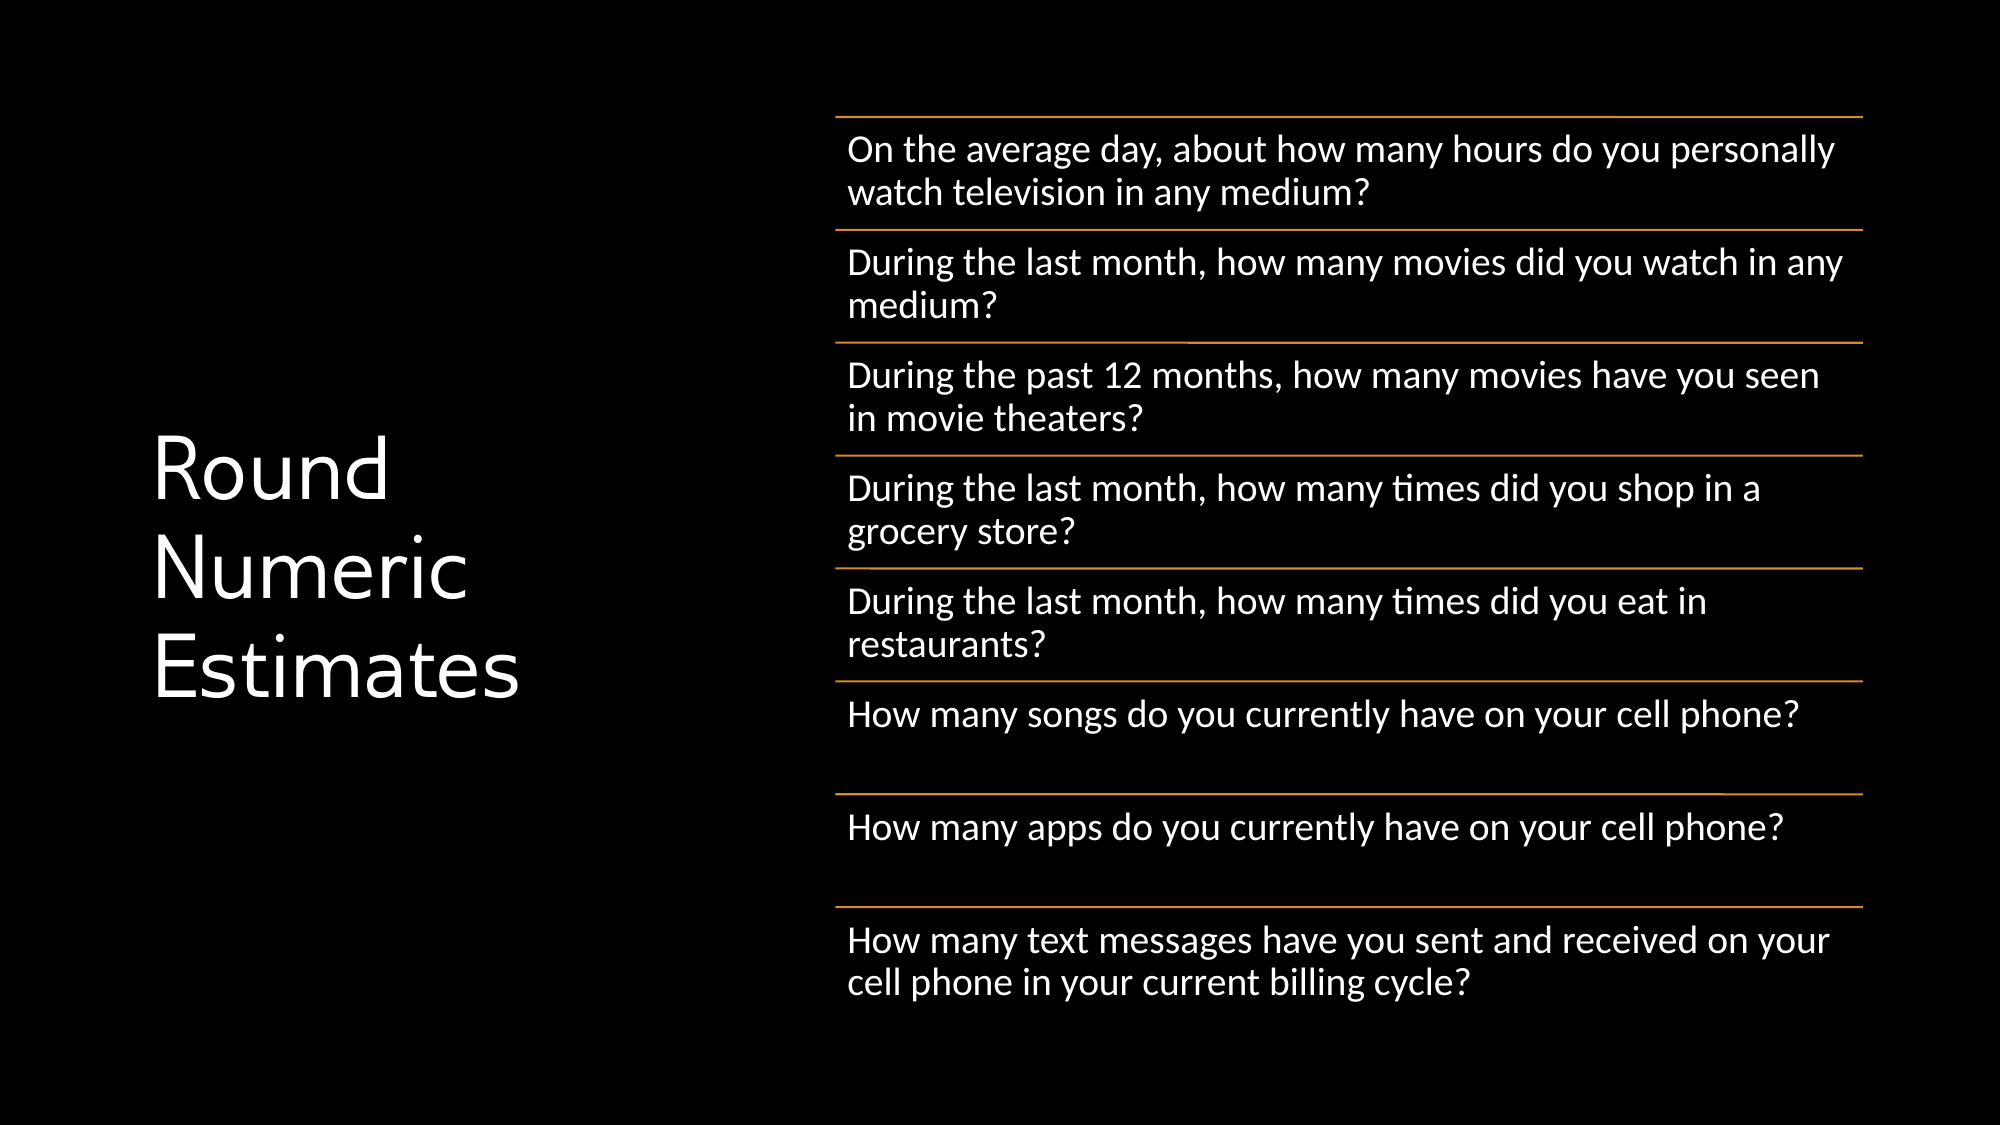

# Round Numeric Estimates
On the average day, about how many hours do you personally watch television in any medium?
During the last month, how many movies did you watch in any medium?
During the past 12 months, how many movies have you seen in movie theaters?
During the last month, how many times did you shop in a grocery store?
During the last month, how many times did you eat in restaurants?
How many songs do you currently have on your cell phone?
How many apps do you currently have on your cell phone?
How many text messages have you sent and received on your cell phone in your current billing cycle?